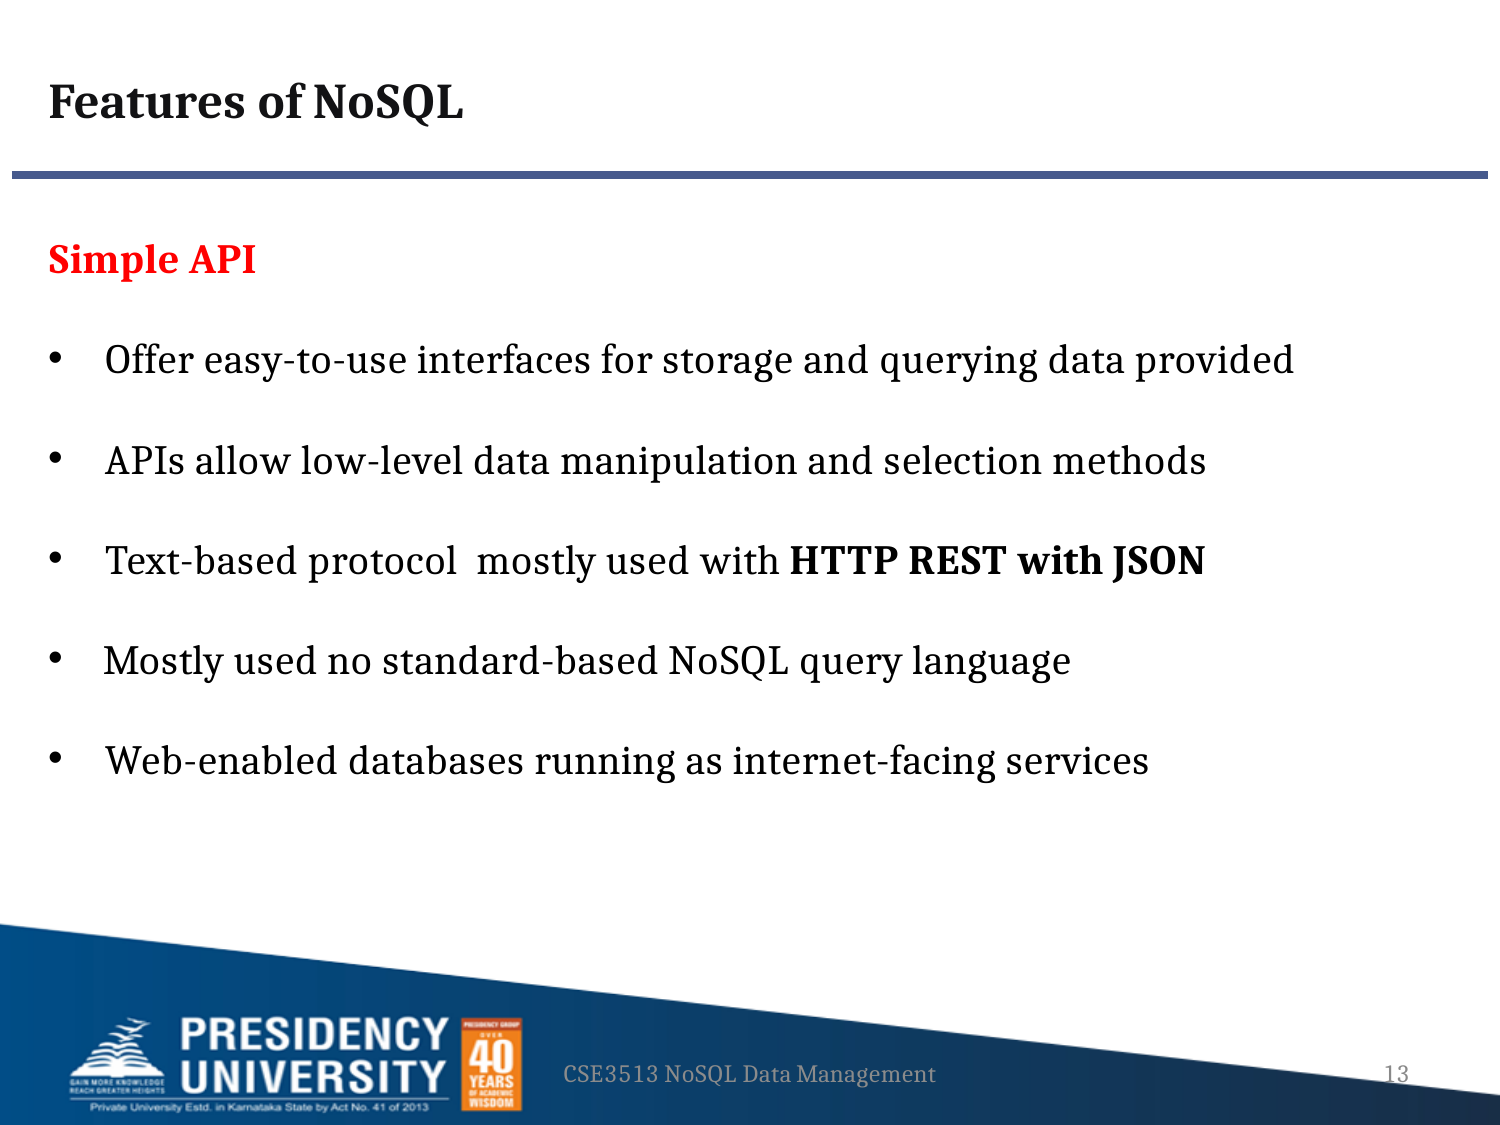

Features of NoSQL
Simple API
Offer easy-to-use interfaces for storage and querying data provided
APIs allow low-level data manipulation and selection methods
Text-based protocol  mostly used with HTTP REST with JSON
Mostly used no standard-based NoSQL query language
Web-enabled databases running as internet-facing services

CSE3513 NoSQL Data Management
13